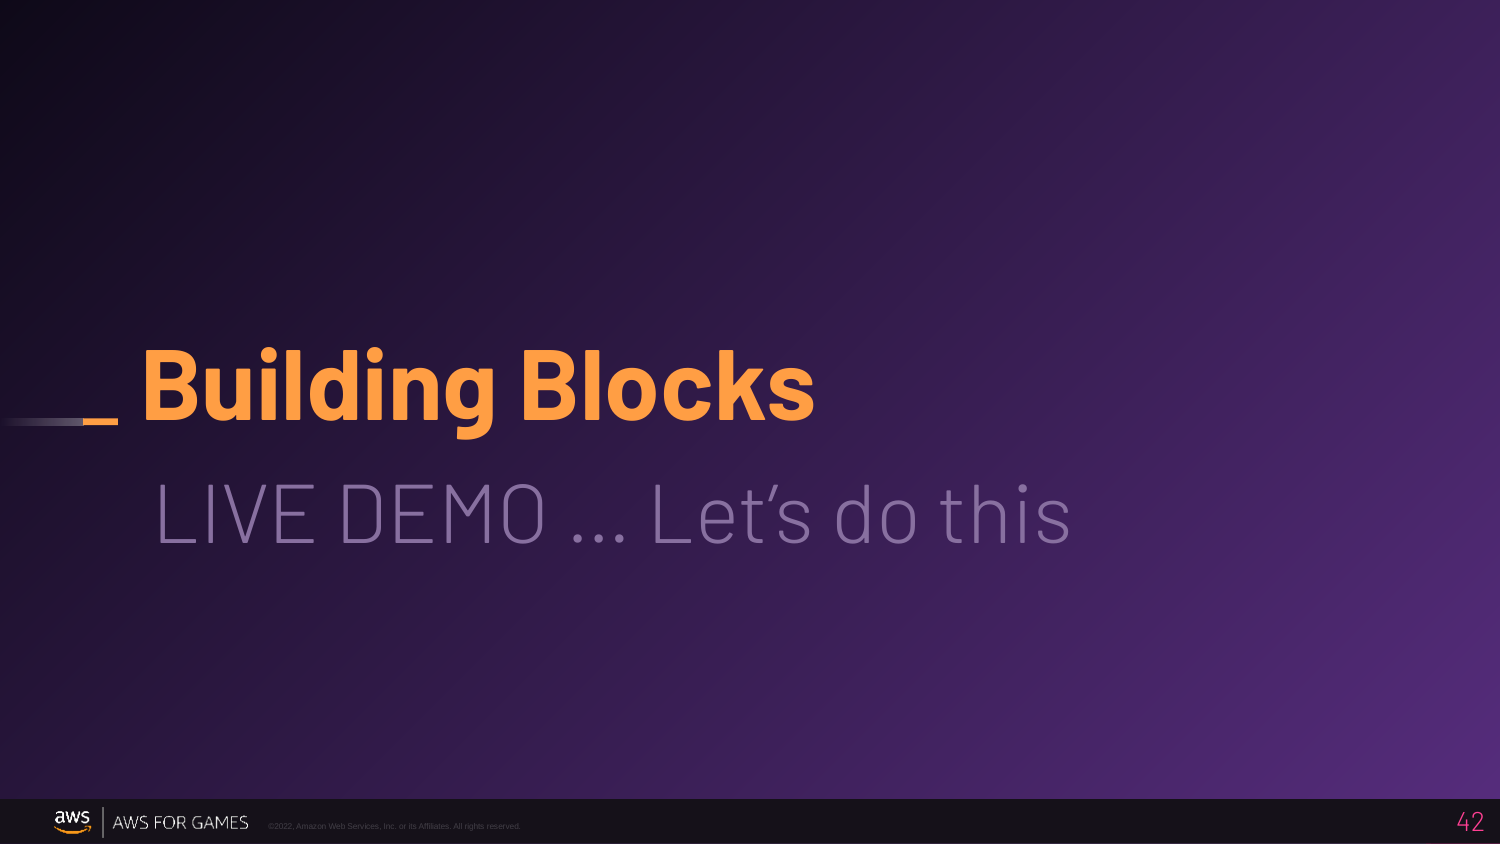

# Building Blocks
LIVE DEMO … Let’s do this
42